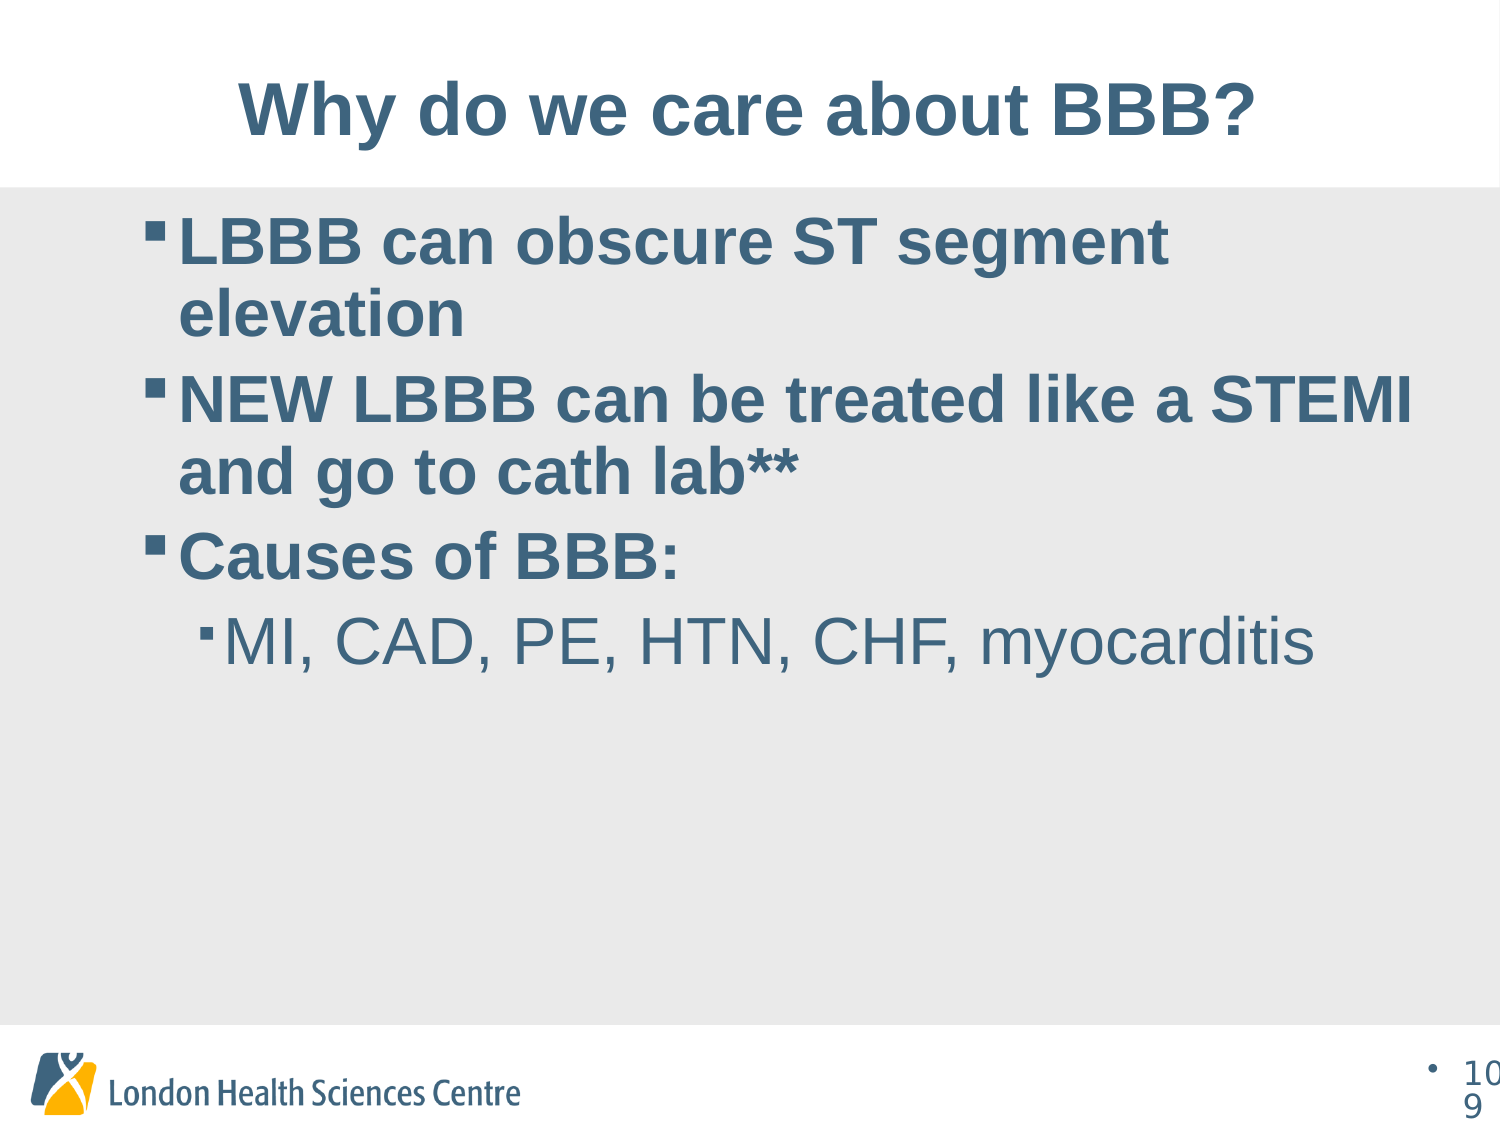

# Why do we care about BBB?
LBBB can obscure ST segment elevation
NEW LBBB can be treated like a STEMI and go to cath lab**
Causes of BBB:
MI, CAD, PE, HTN, CHF, myocarditis